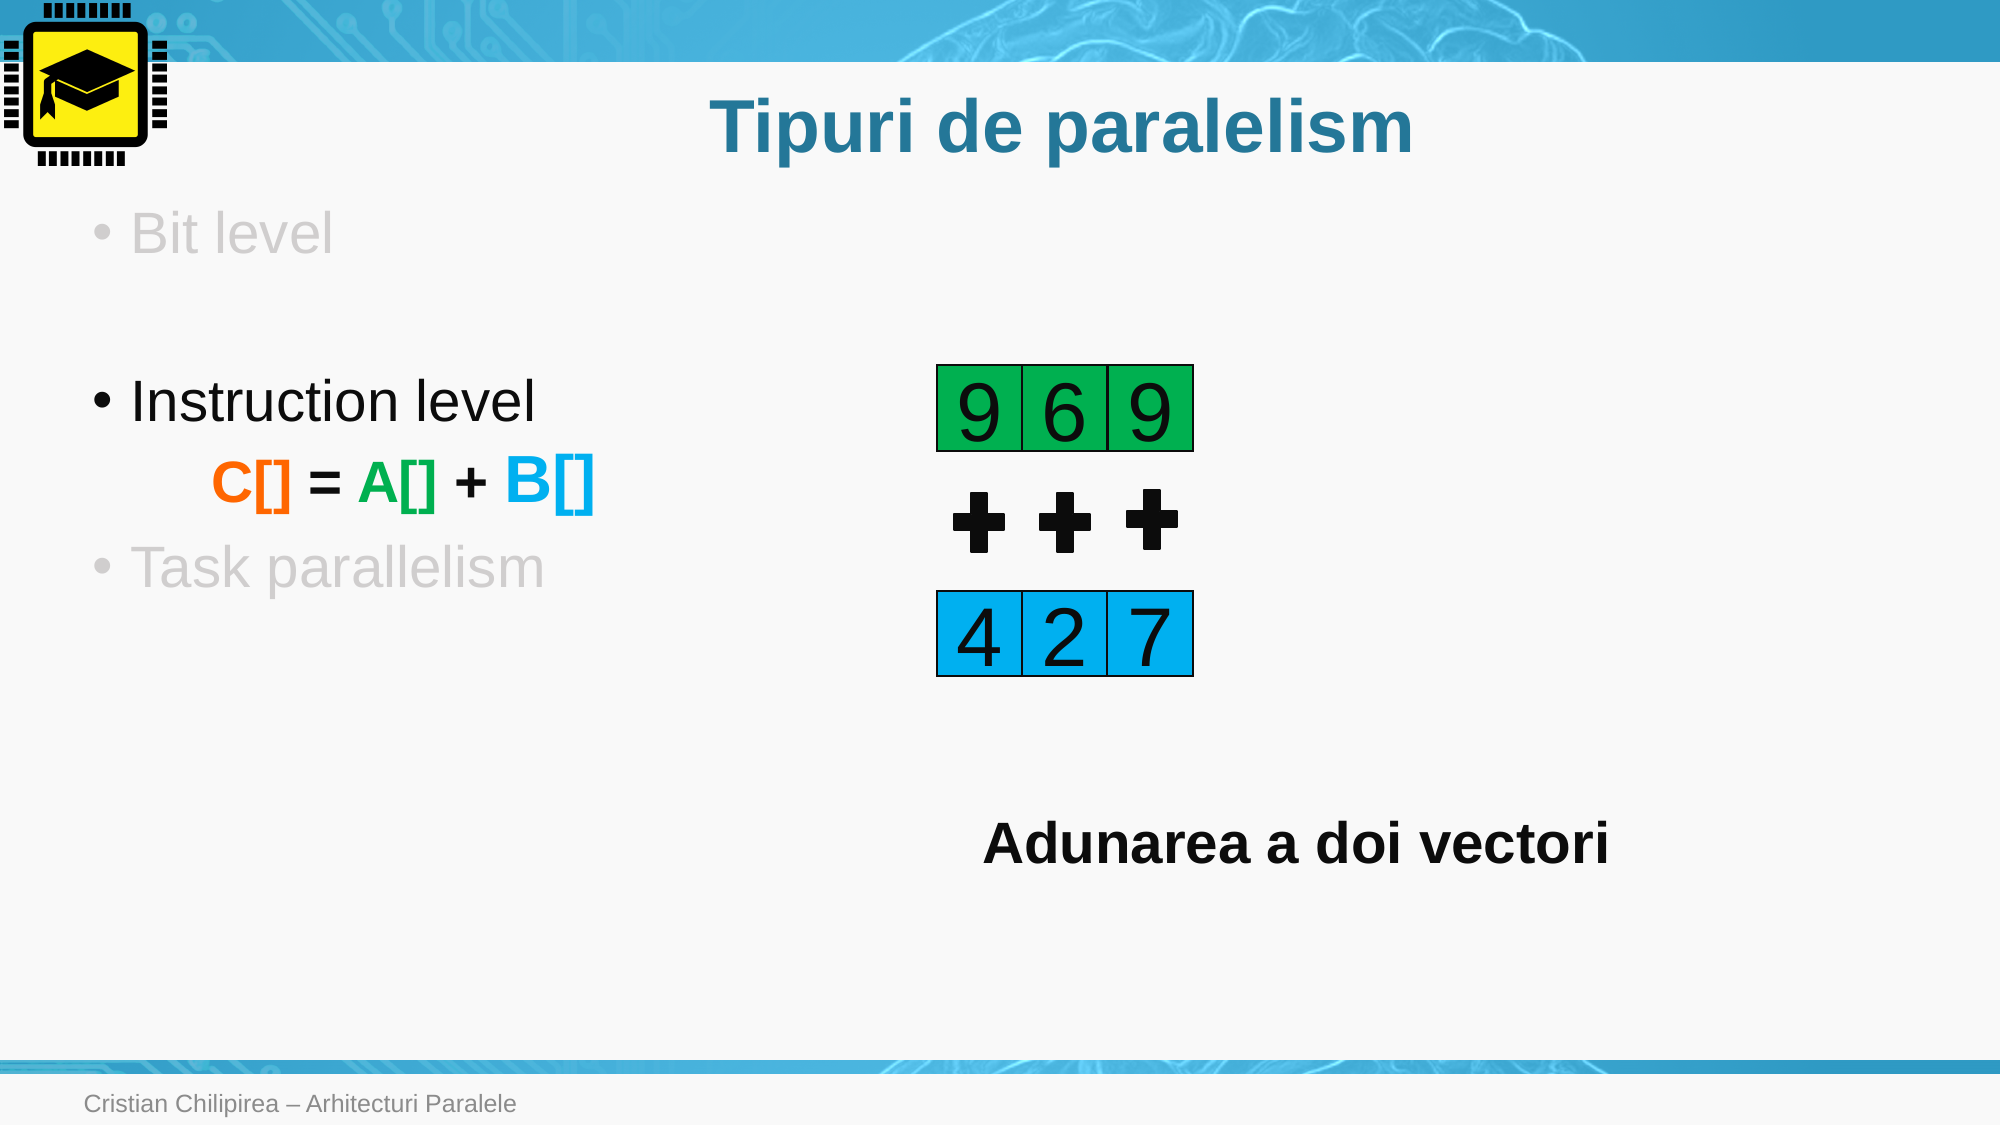

# Tipuri de paralelism
Bit level

Instruction level
C[] = A[] + B[]
Task parallelism
9
6
9

4
2
7
Adunarea a doi vectori
Cristian Chilipirea – Arhitecturi Paralele